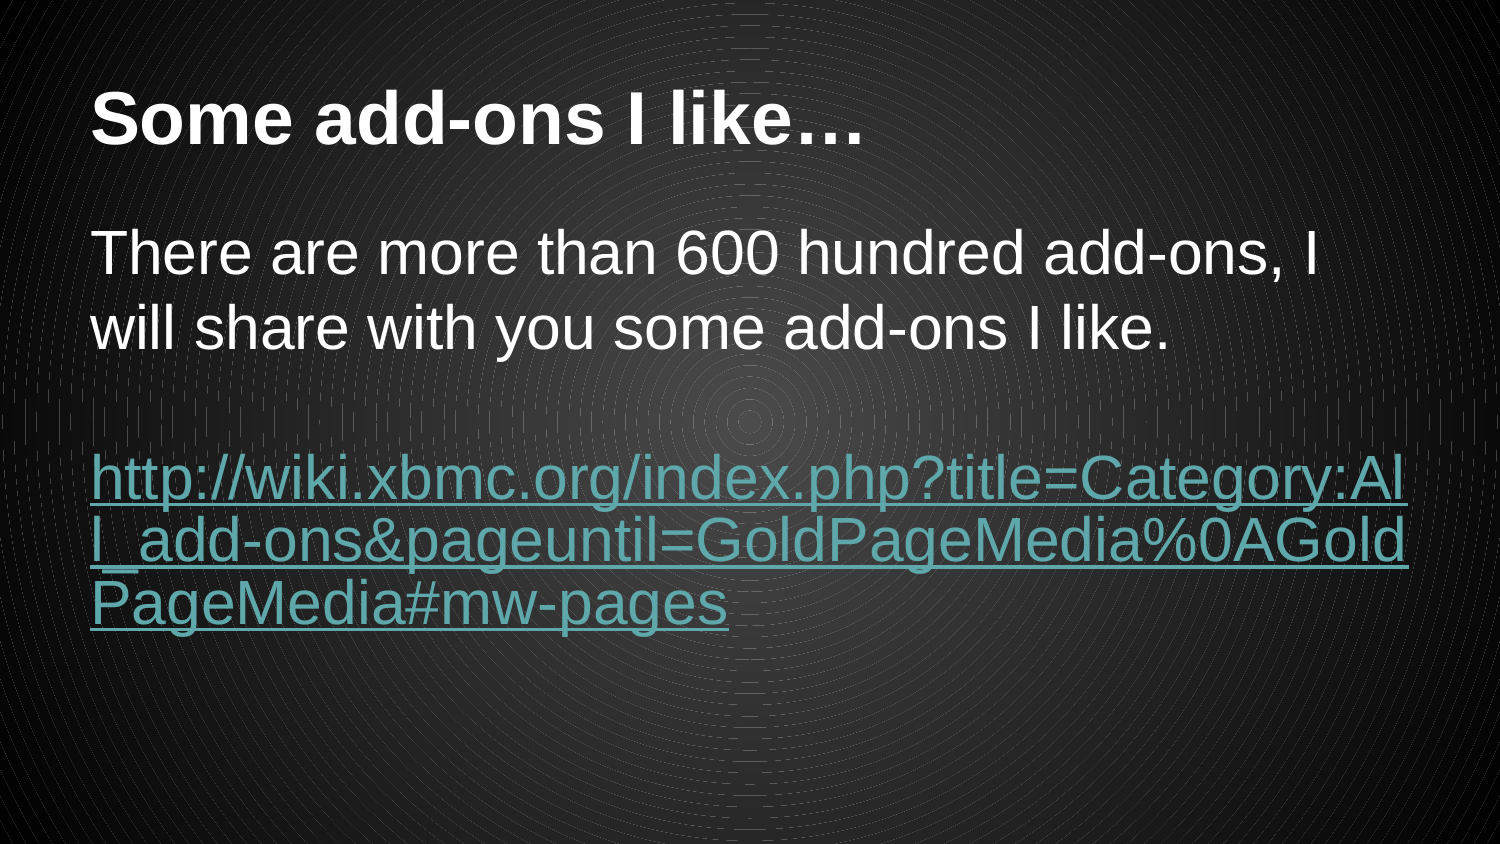

# Some add-ons I like…
There are more than 600 hundred add-ons, I will share with you some add-ons I like.

http://wiki.xbmc.org/index.php?title=Category:All_add-ons&pageuntil=GoldPageMedia%0AGoldPageMedia#mw-pages